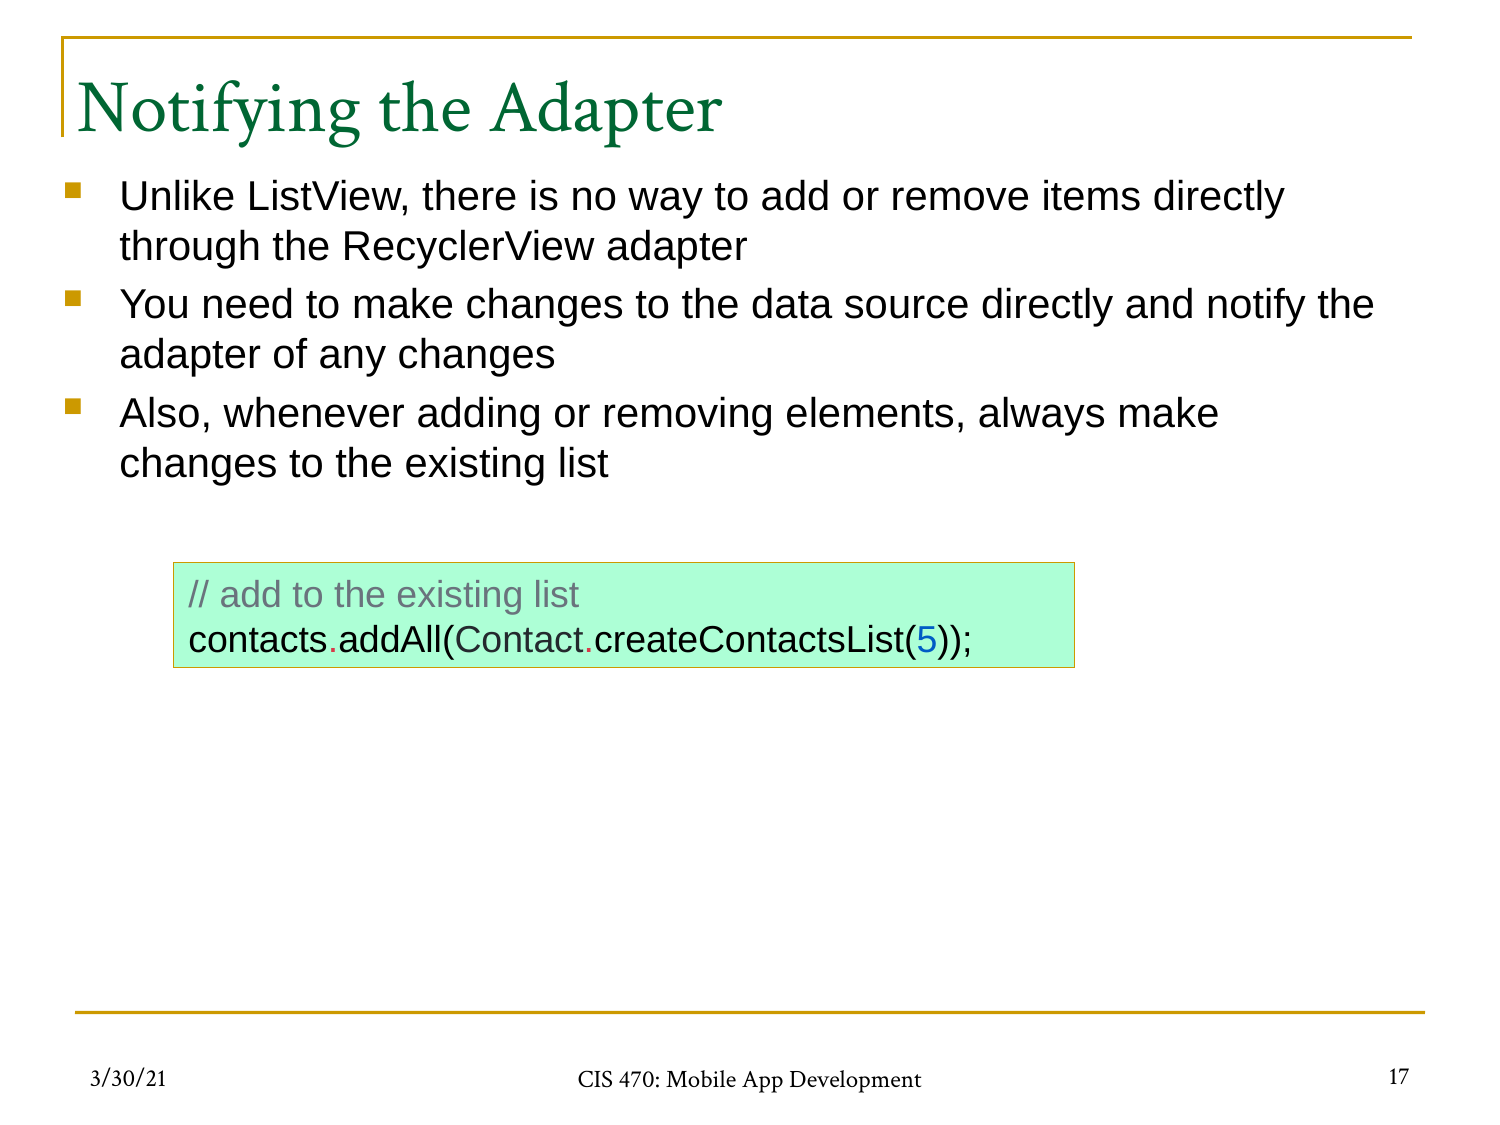

Notifying the Adapter
Unlike ListView, there is no way to add or remove items directly through the RecyclerView adapter
You need to make changes to the data source directly and notify the adapter of any changes
Also, whenever adding or removing elements, always make changes to the existing list
// add to the existing list contacts.addAll(Contact.createContactsList(5));
3/30/21
17
CIS 470: Mobile App Development